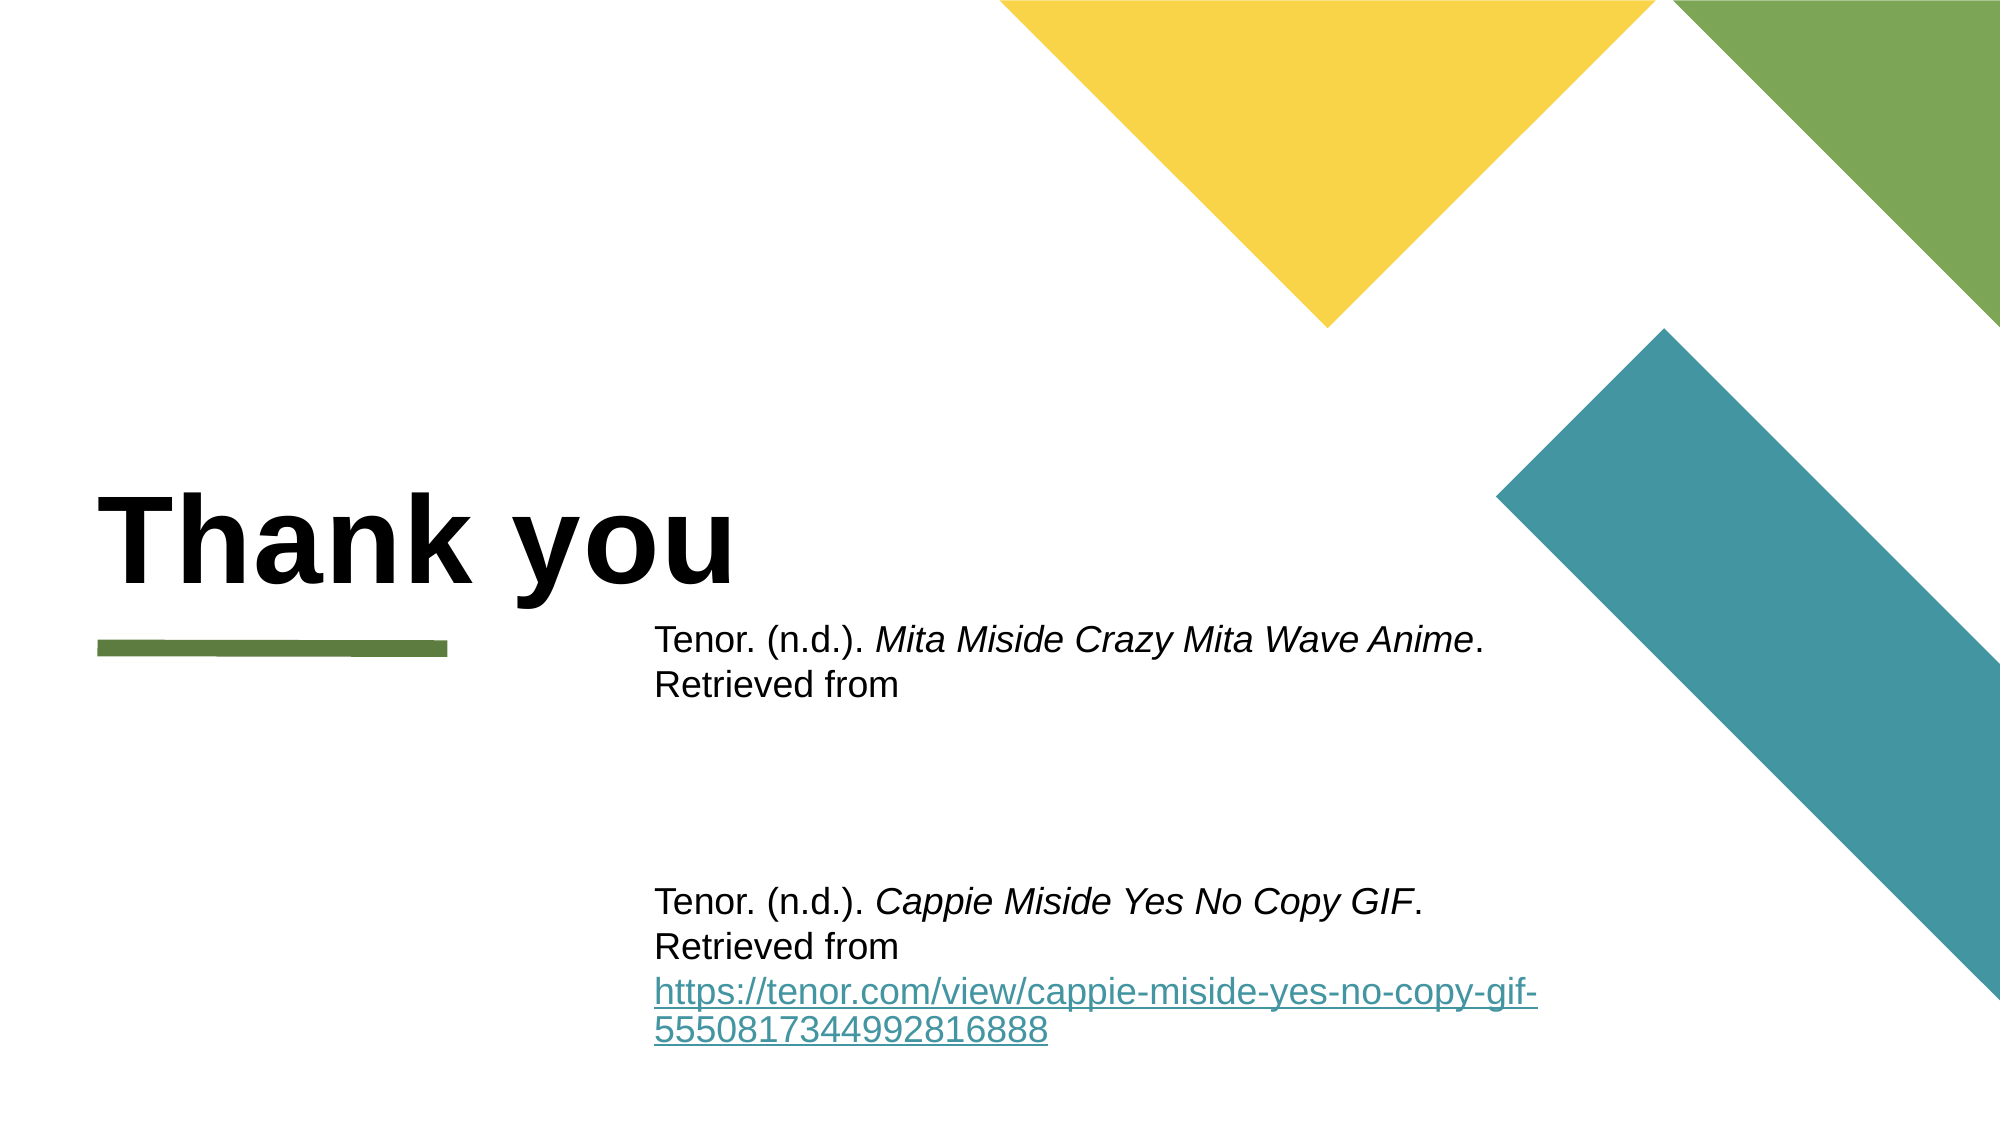

# Thank you
Tenor. (n.d.). Mita Miside Crazy Mita Wave Anime. Retrieved from https://tenor.com/view/mita-miside-crazy-mita-wave-anime-gif-17704290304522993357
Tenor. (n.d.). Cappie Miside Yes No Copy GIF. Retrieved from https://tenor.com/view/cappie-miside-yes-no-copy-gif-5550817344992816888
Tenor. (n.d.). Mita Bonk Miside Yandere Bat GIF. Retrieved from https://tenor.com/view/mita-bonk-miside-yandere-bat-gif-6288493079499513940